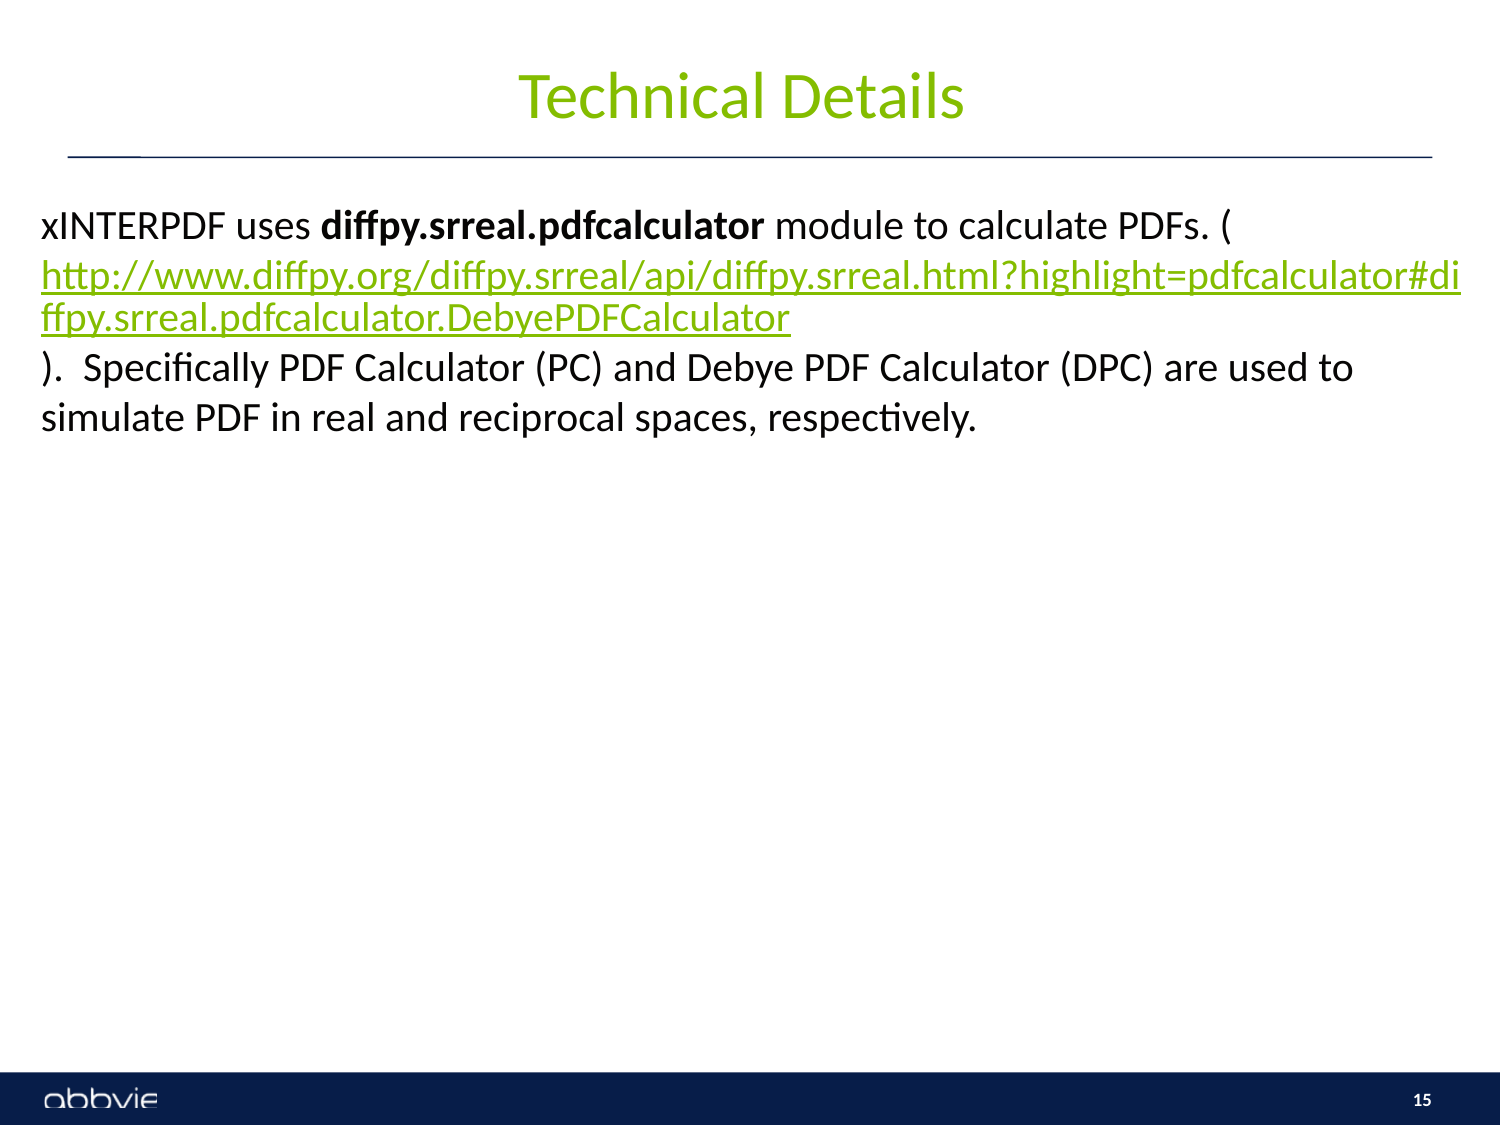

Technical Details
xINTERPDF uses diffpy.srreal.pdfcalculator module to calculate PDFs. (http://www.diffpy.org/diffpy.srreal/api/diffpy.srreal.html?highlight=pdfcalculator#diffpy.srreal.pdfcalculator.DebyePDFCalculator).  Specifically PDF Calculator (PC) and Debye PDF Calculator (DPC) are used to simulate PDF in real and reciprocal spaces, respectively.

15